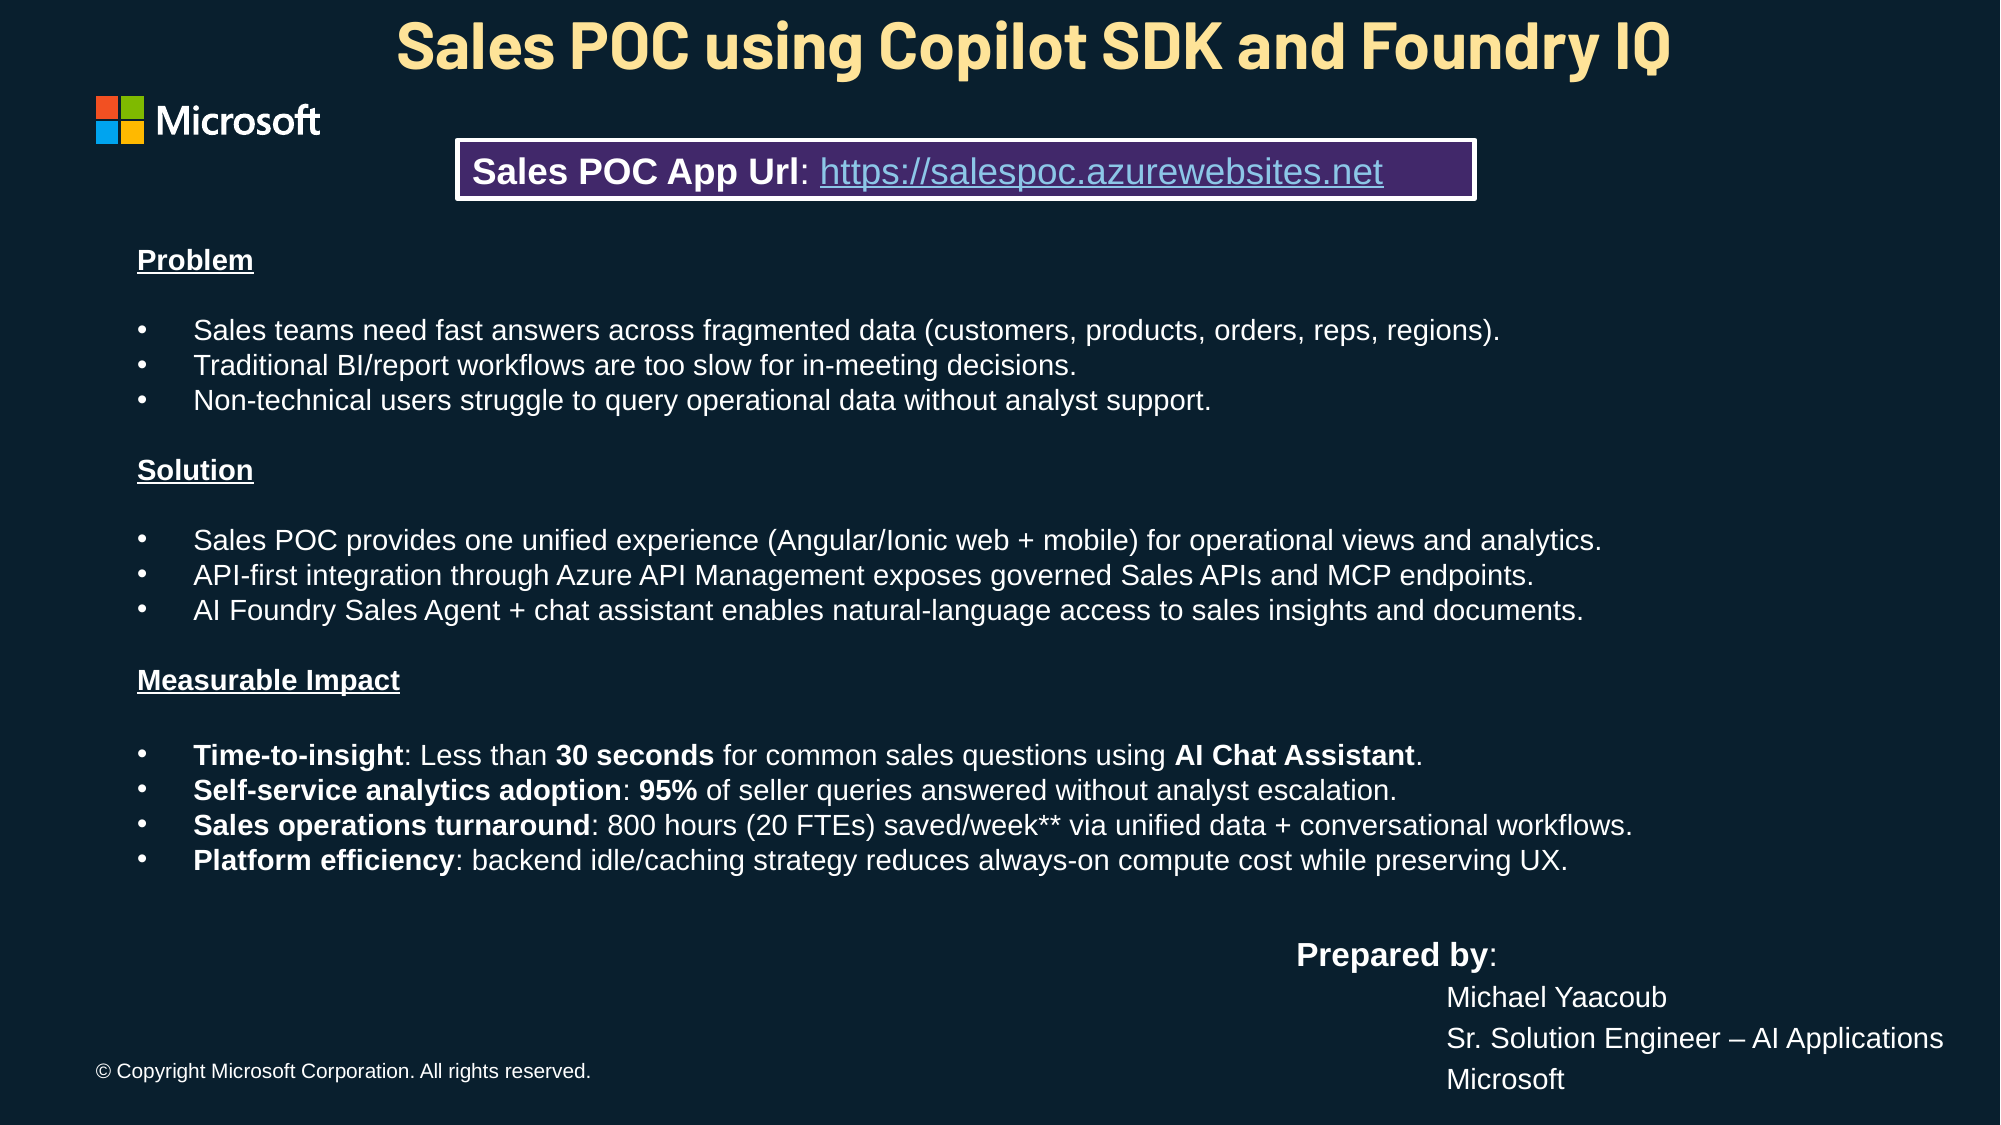

Sales POC using Copilot SDK and Foundry IQ
Sales POC App Url: https://salespoc.azurewebsites.net
Problem

Sales teams need fast answers across fragmented data (customers, products, orders, reps, regions).
Traditional BI/report workflows are too slow for in-meeting decisions.
Non-technical users struggle to query operational data without analyst support.

Solution

Sales POC provides one unified experience (Angular/Ionic web + mobile) for operational views and analytics.
API-first integration through Azure API Management exposes governed Sales APIs and MCP endpoints.
AI Foundry Sales Agent + chat assistant enables natural-language access to sales insights and documents.

Measurable Impact

Time-to-insight: Less than 30 seconds for common sales questions using AI Chat Assistant.
Self-service analytics adoption: 95% of seller queries answered without analyst escalation.
Sales operations turnaround: 800 hours (20 FTEs) saved/week** via unified data + conversational workflows.
Platform efficiency: backend idle/caching strategy reduces always-on compute cost while preserving UX.
Prepared by:
	Michael Yaacoub
	Sr. Solution Engineer – AI Applications
	Microsoft